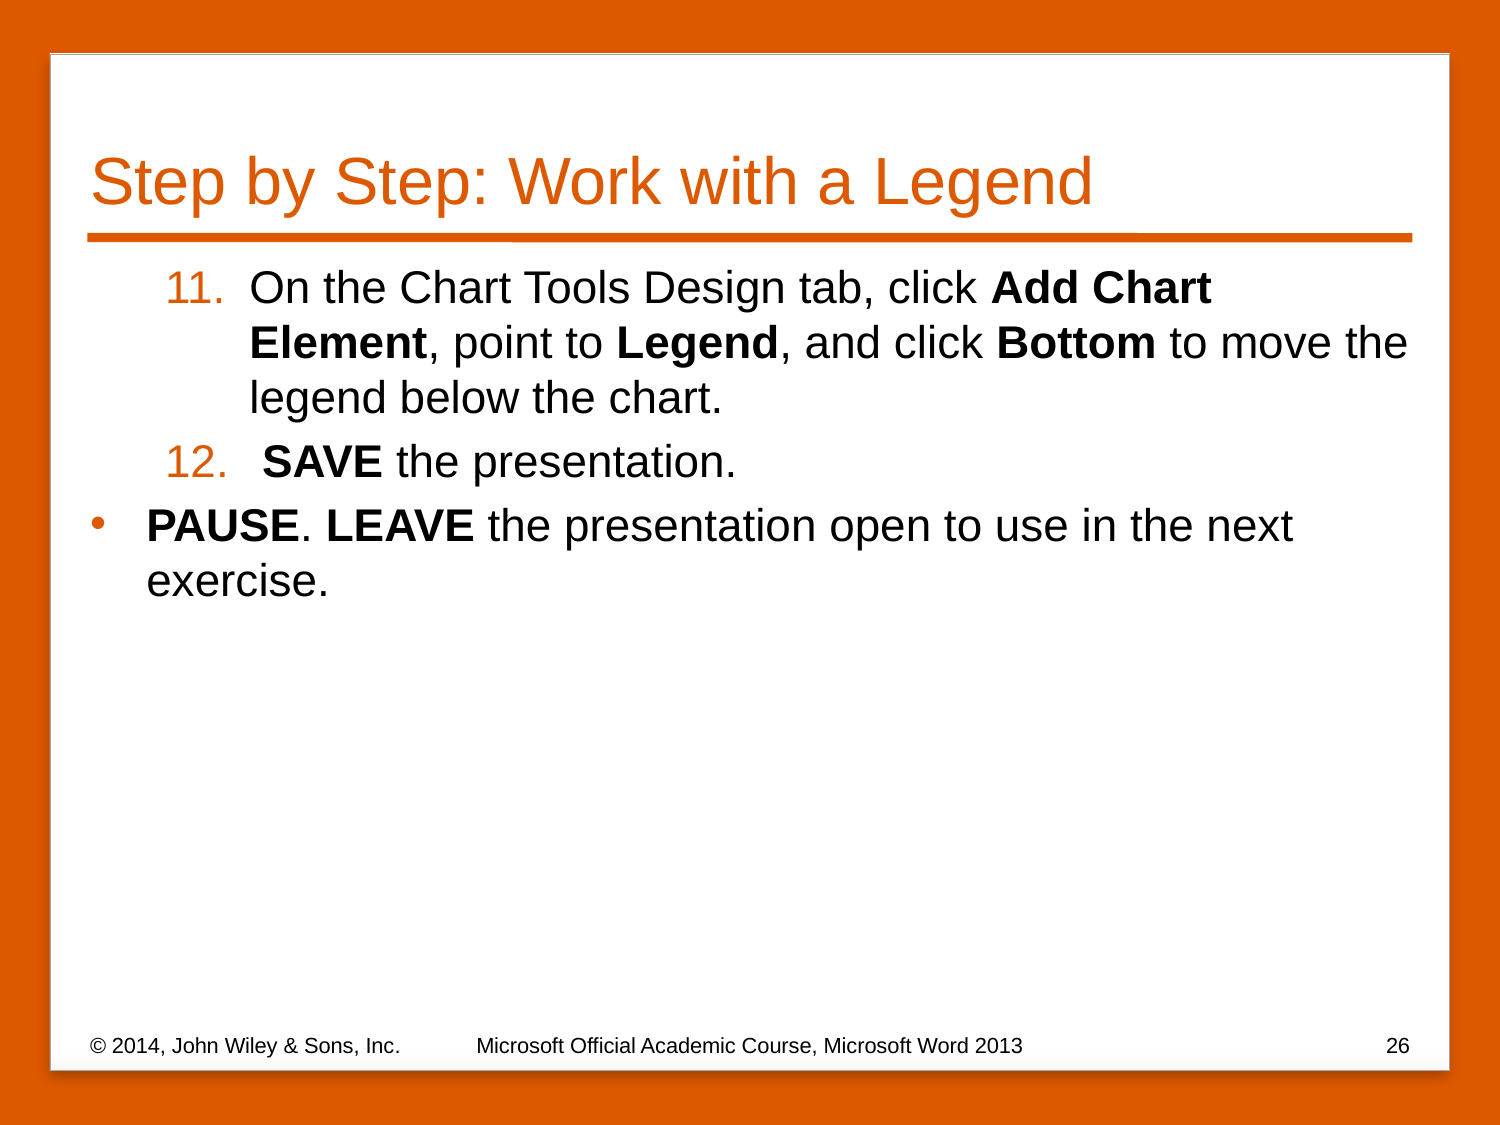

# Step by Step: Work with a Legend
On the Chart Tools Design tab, click Add Chart Element, point to Legend, and click Bottom to move the legend below the chart.
 SAVE the presentation.
PAUSE. LEAVE the presentation open to use in the next exercise.

© 2014, John Wiley & Sons, Inc.
Microsoft Official Academic Course, Microsoft Word 2013
26